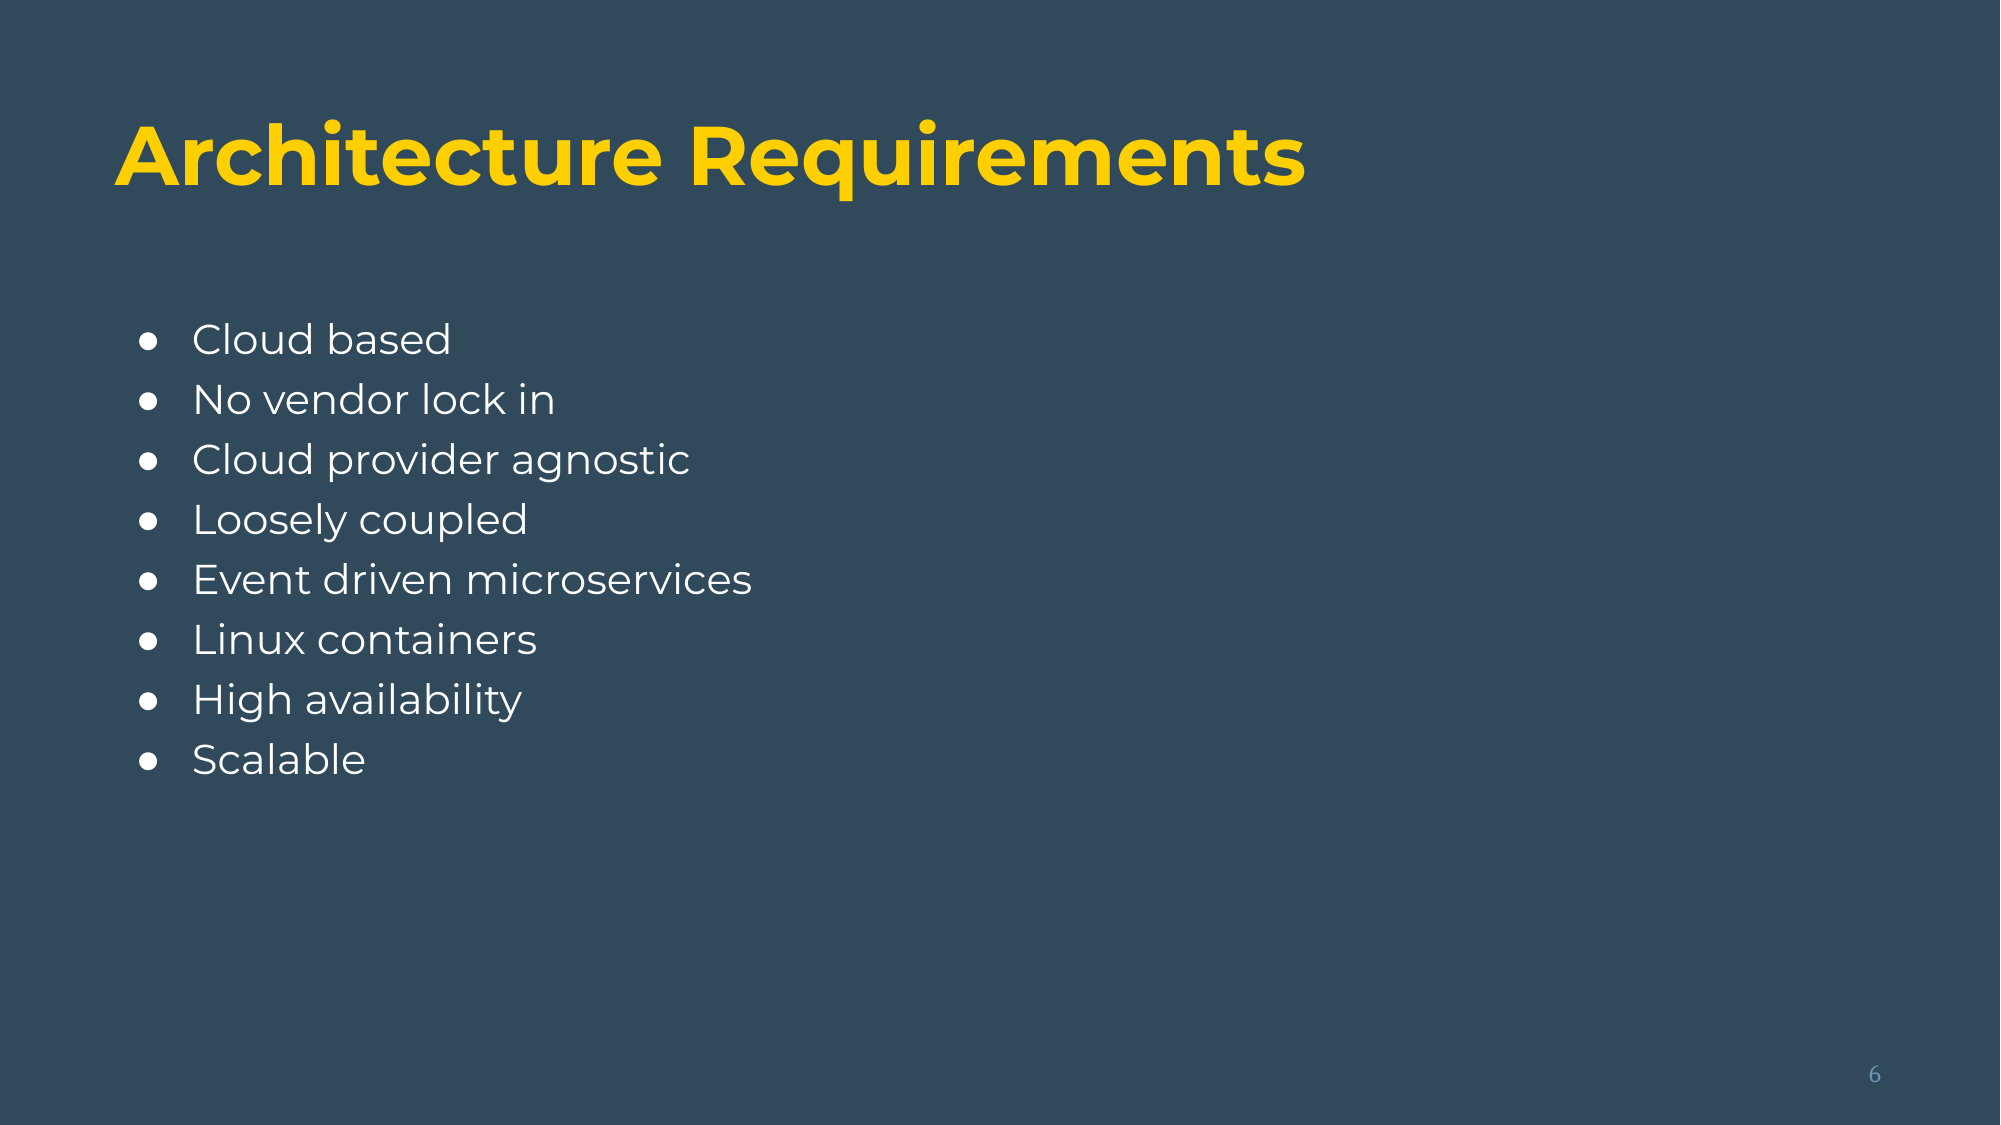

# Architecture Requirements
Cloud based
No vendor lock in
Cloud provider agnostic
Loosely coupled
Event driven microservices
Linux containers
High availability
Scalable

6